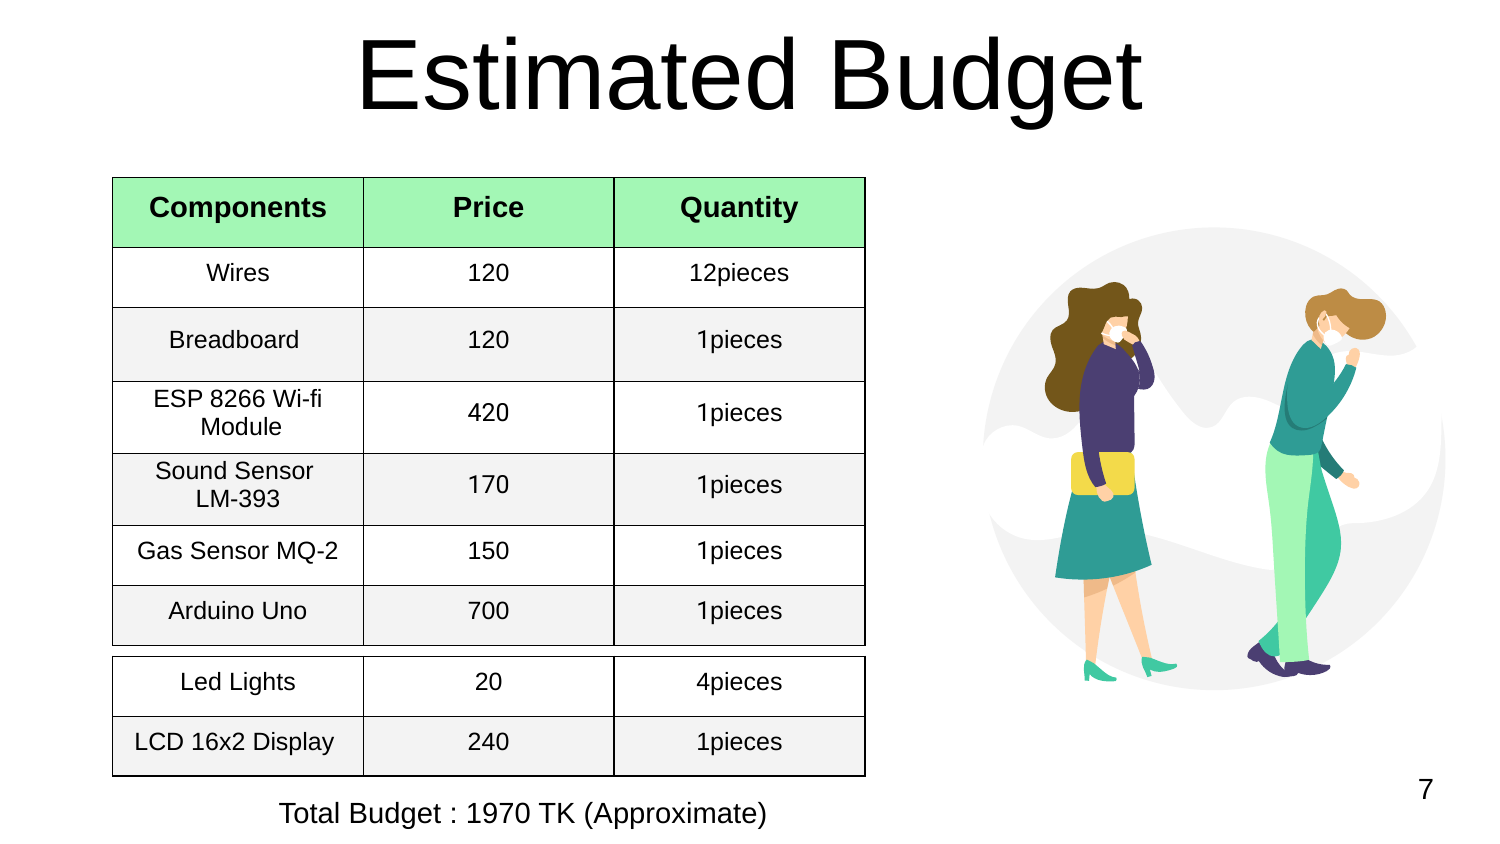

# Estimated Budget
| Components | Price | Quantity |
| --- | --- | --- |
| Wires | 120 | 12pieces |
| Breadboard | 120 | 1pieces |
| ESP 8266 Wi-fi Module | 420 | 1pieces |
| Sound Sensor LM-393 | 170 | 1pieces |
| Gas Sensor MQ-2 | 150 | 1pieces |
| Arduino Uno | 700 | 1pieces |

| Led Lights | 20 | 4pieces |
| --- | --- | --- |
| LCD 16x2 Display | 240 | 1pieces |
7
Total Budget : 1970 TK (Approximate)